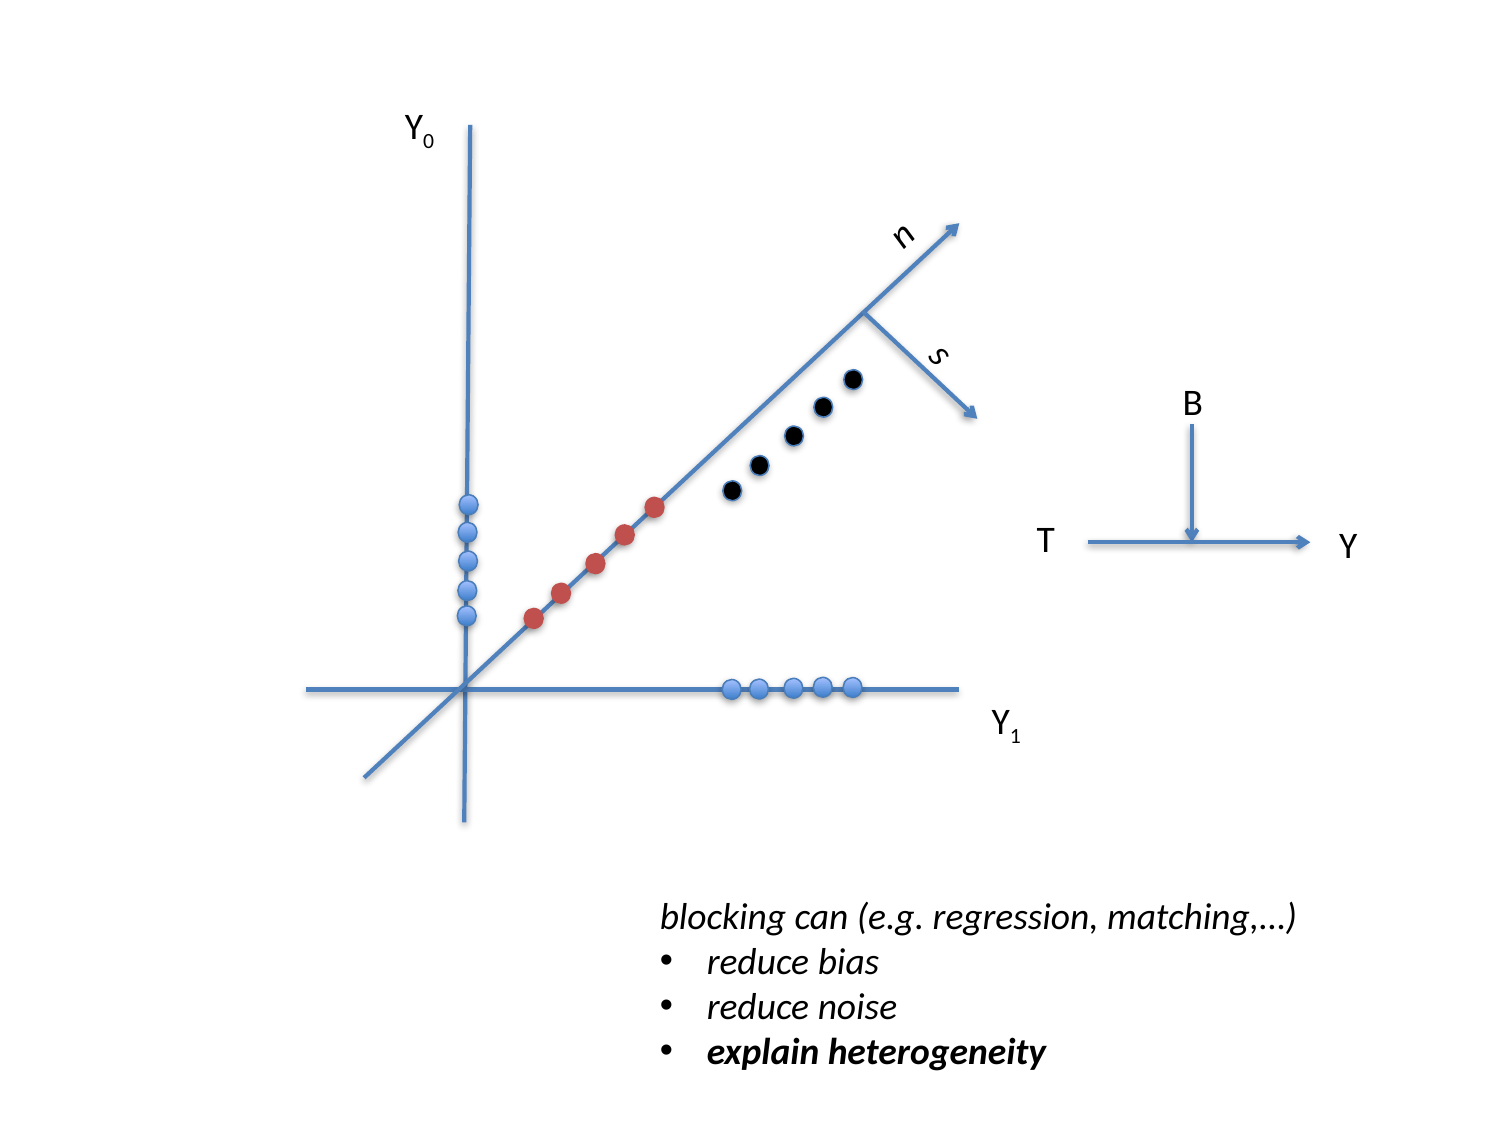

Y0
n
s

B

T
Y

Y1
blocking can (e.g. regression, matching,…)
reduce bias
reduce noise
explain heterogeneity